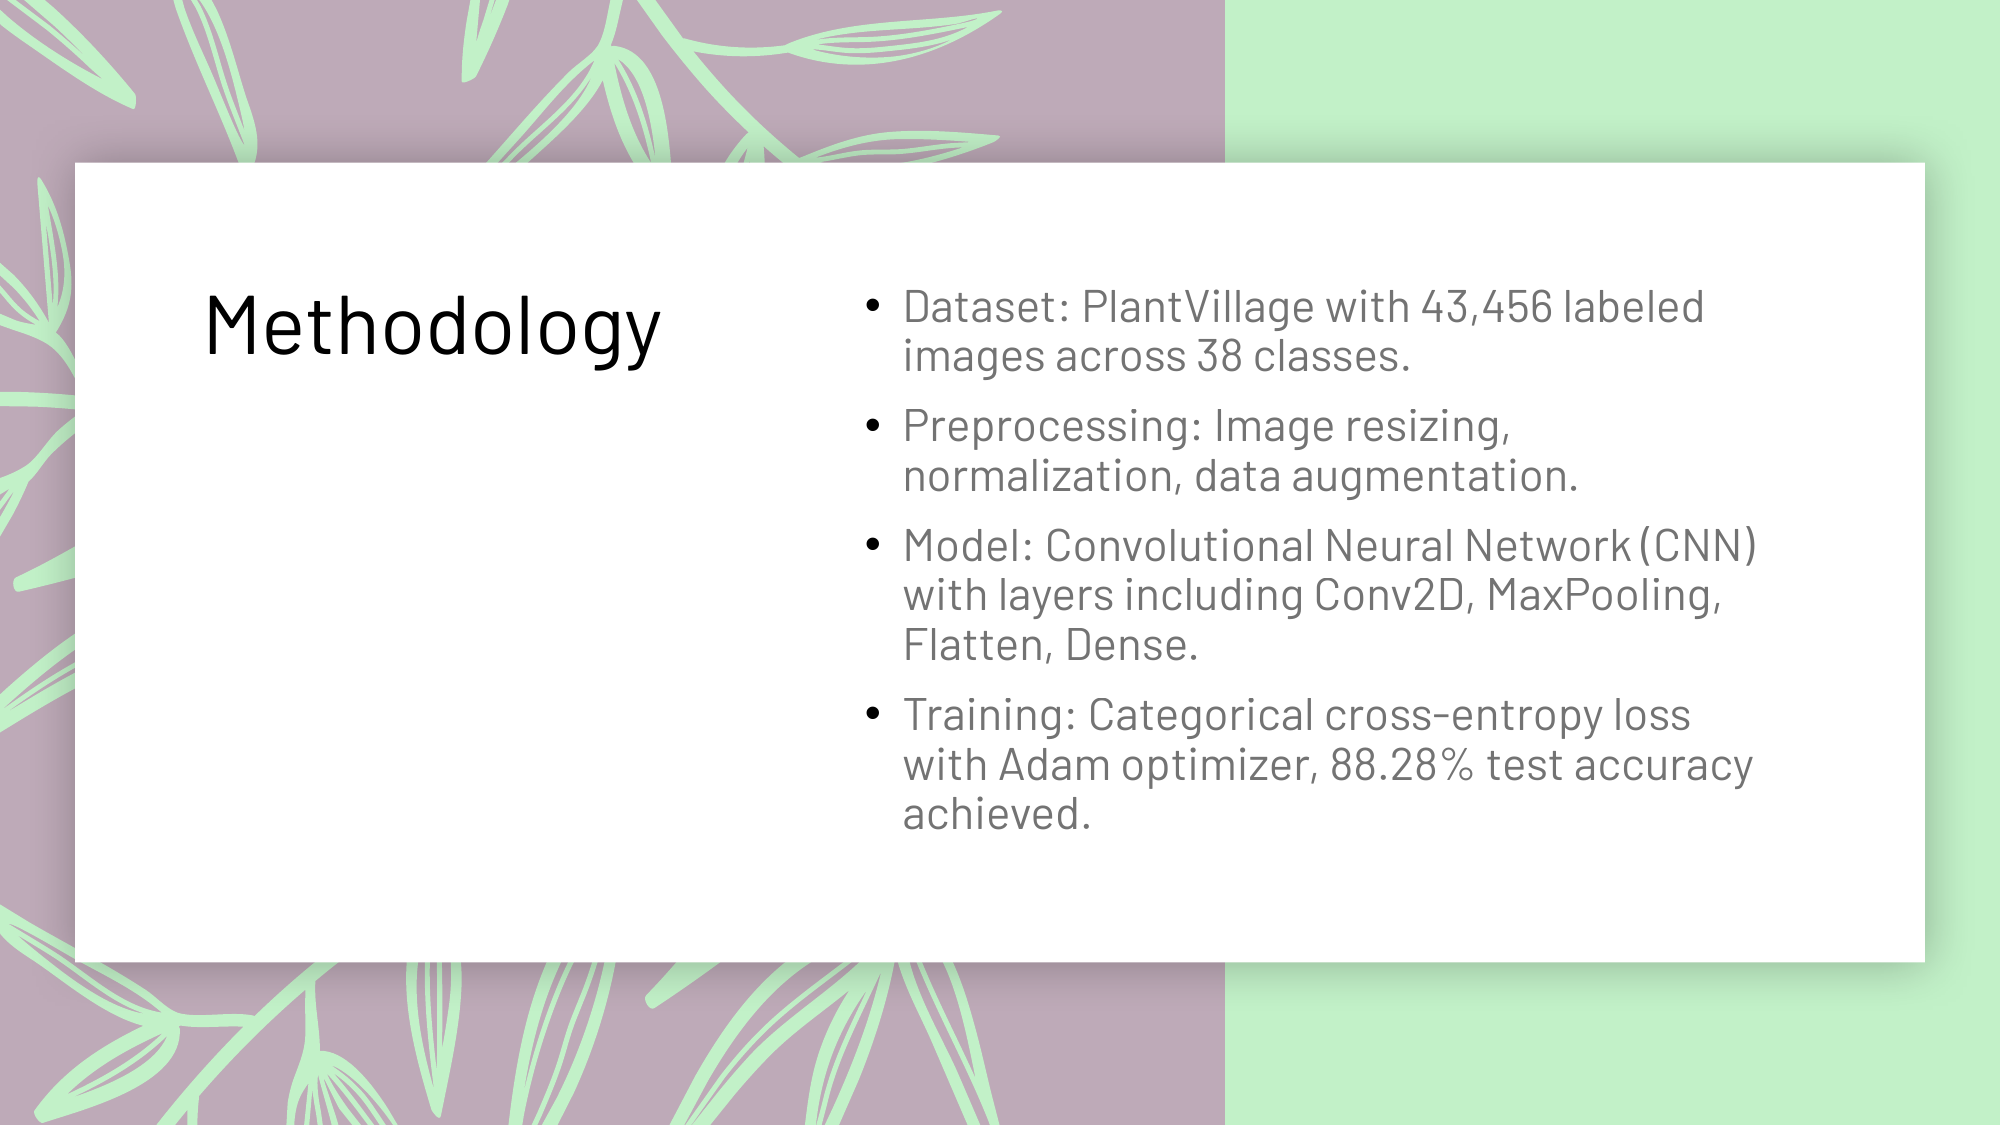

# Methodology
Dataset: PlantVillage with 43,456 labeled images across 38 classes.
Preprocessing: Image resizing, normalization, data augmentation.
Model: Convolutional Neural Network (CNN) with layers including Conv2D, MaxPooling, Flatten, Dense.
Training: Categorical cross-entropy loss with Adam optimizer, 88.28% test accuracy achieved.